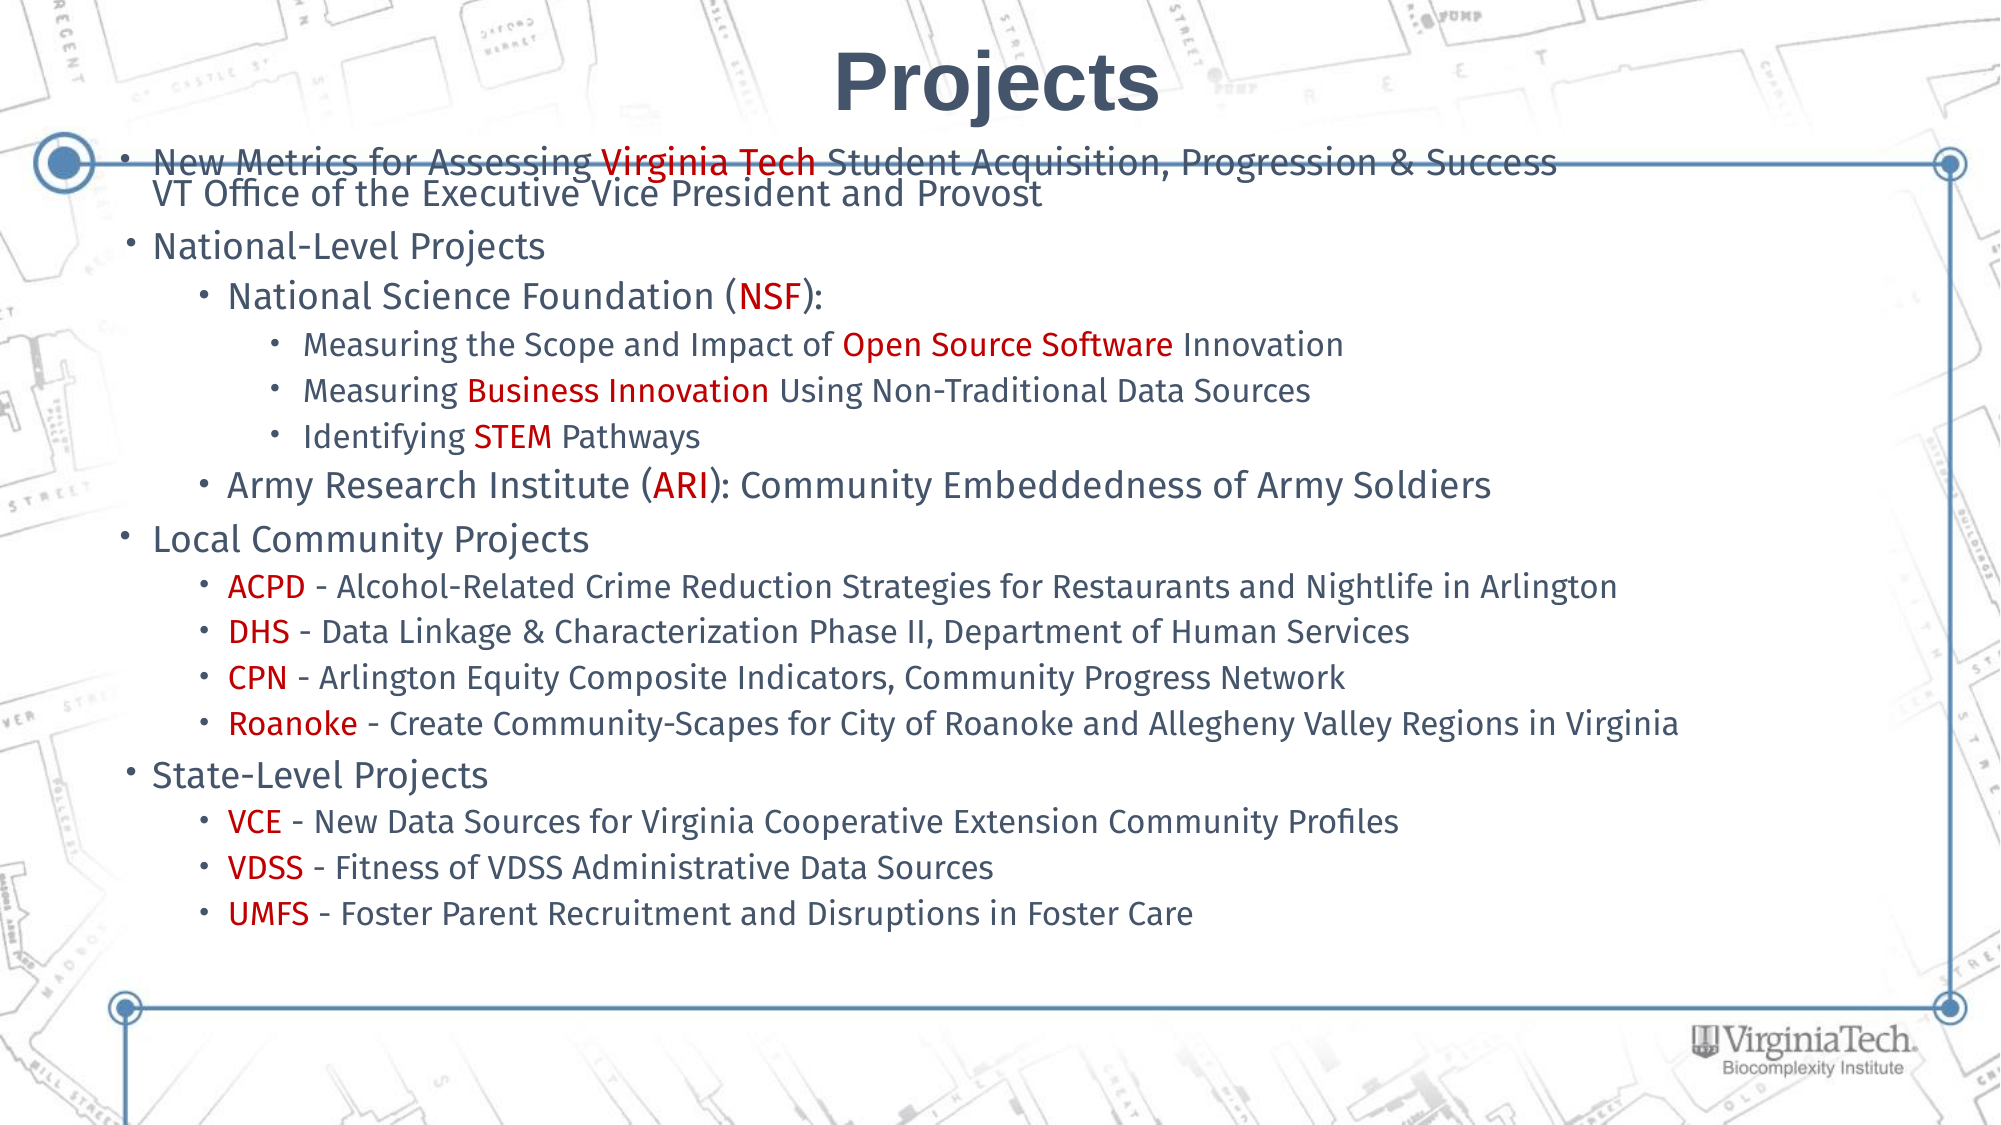

# Projects
New Metrics for Assessing Virginia Tech Student Acquisition, Progression & Success
VT Office of the Executive Vice President and Provost
National-Level Projects
National Science Foundation (NSF):
Measuring the Scope and Impact of Open Source Software Innovation
Measuring Business Innovation Using Non-Traditional Data Sources
Identifying STEM Pathways
Army Research Institute (ARI): Community Embeddedness of Army Soldiers
Local Community Projects
ACPD - Alcohol-Related Crime Reduction Strategies for Restaurants and Nightlife in Arlington
DHS - Data Linkage & Characterization Phase II, Department of Human Services
CPN - Arlington Equity Composite Indicators, Community Progress Network
Roanoke - Create Community-Scapes for City of Roanoke and Allegheny Valley Regions in Virginia
State-Level Projects
VCE - New Data Sources for Virginia Cooperative Extension Community Profiles
VDSS - Fitness of VDSS Administrative Data Sources
UMFS - Foster Parent Recruitment and Disruptions in Foster Care